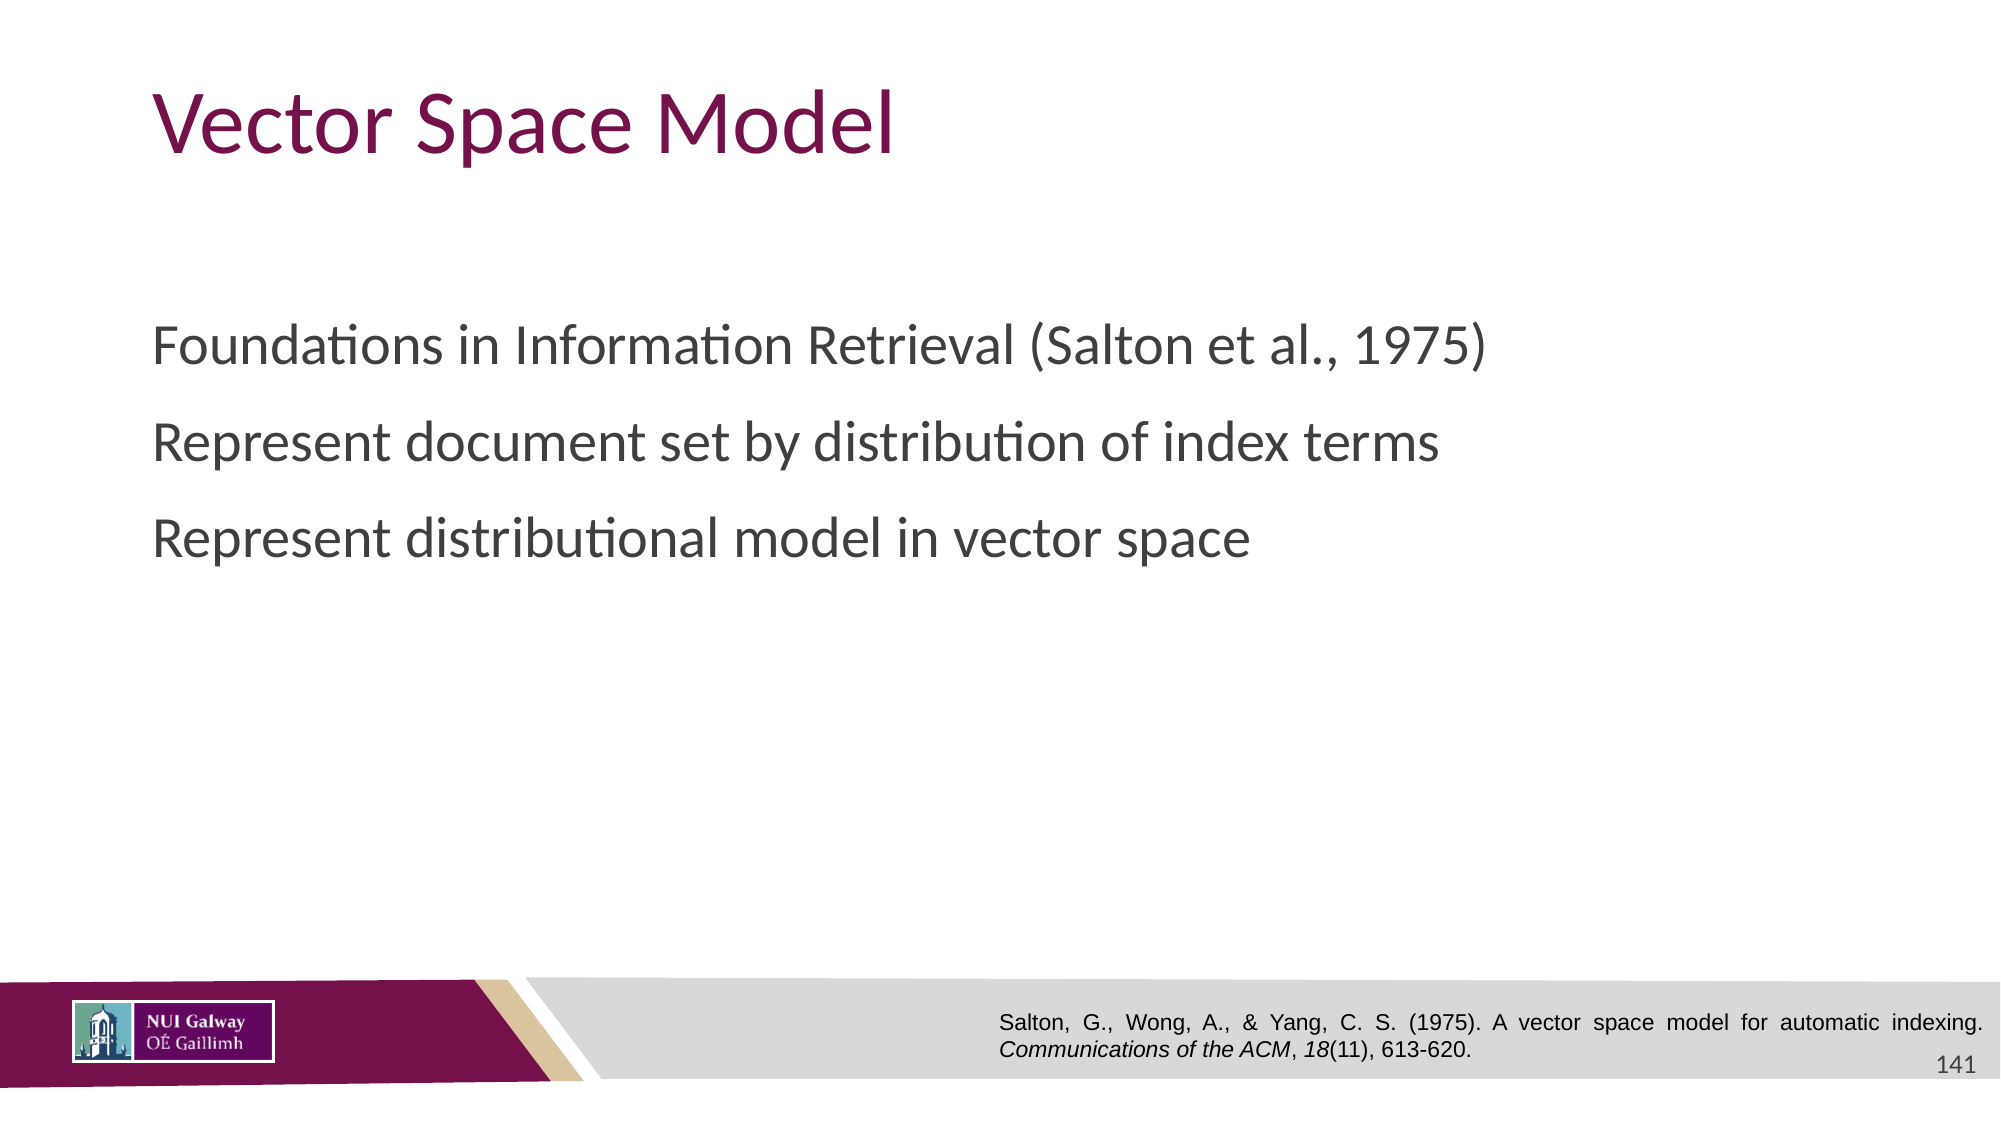

# Vector Space Model
Foundations in Information Retrieval (Salton et al., 1975)
Represent document set by distribution of index terms
Represent distributional model in vector space
Salton, G., Wong, A., & Yang, C. S. (1975). A vector space model for automatic indexing. Communications of the ACM, 18(11), 613-620.
141